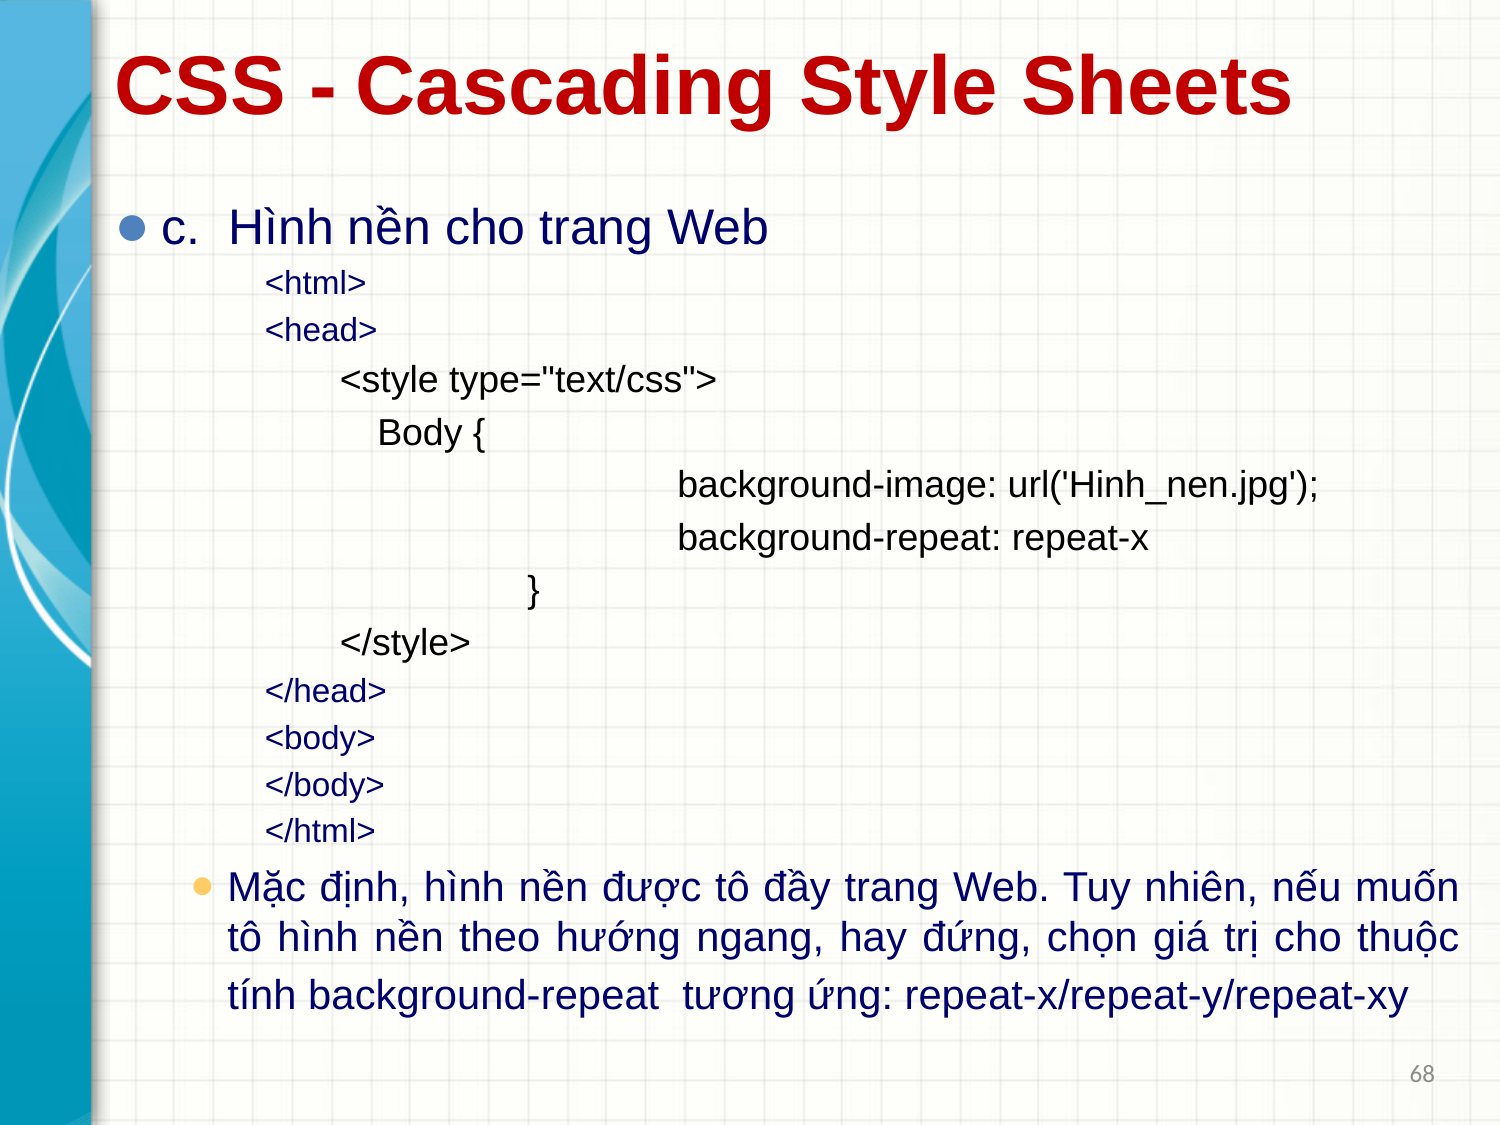

# CSS - Cascading Style Sheets
c.  Hình nền cho trang Web
<html>
<head>
<style type="text/css">
	Body {
			background-image: url('Hinh_nen.jpg');
			background-repeat: repeat-x
		}
</style>
</head>
<body>
</body>
</html>
Mặc định, hình nền được tô đầy trang Web. Tuy nhiên, nếu muốn tô hình nền theo hướng ngang, hay đứng, chọn giá trị cho thuộc tính background-repeat  tương ứng: repeat-x/repeat-y/repeat-xy
68